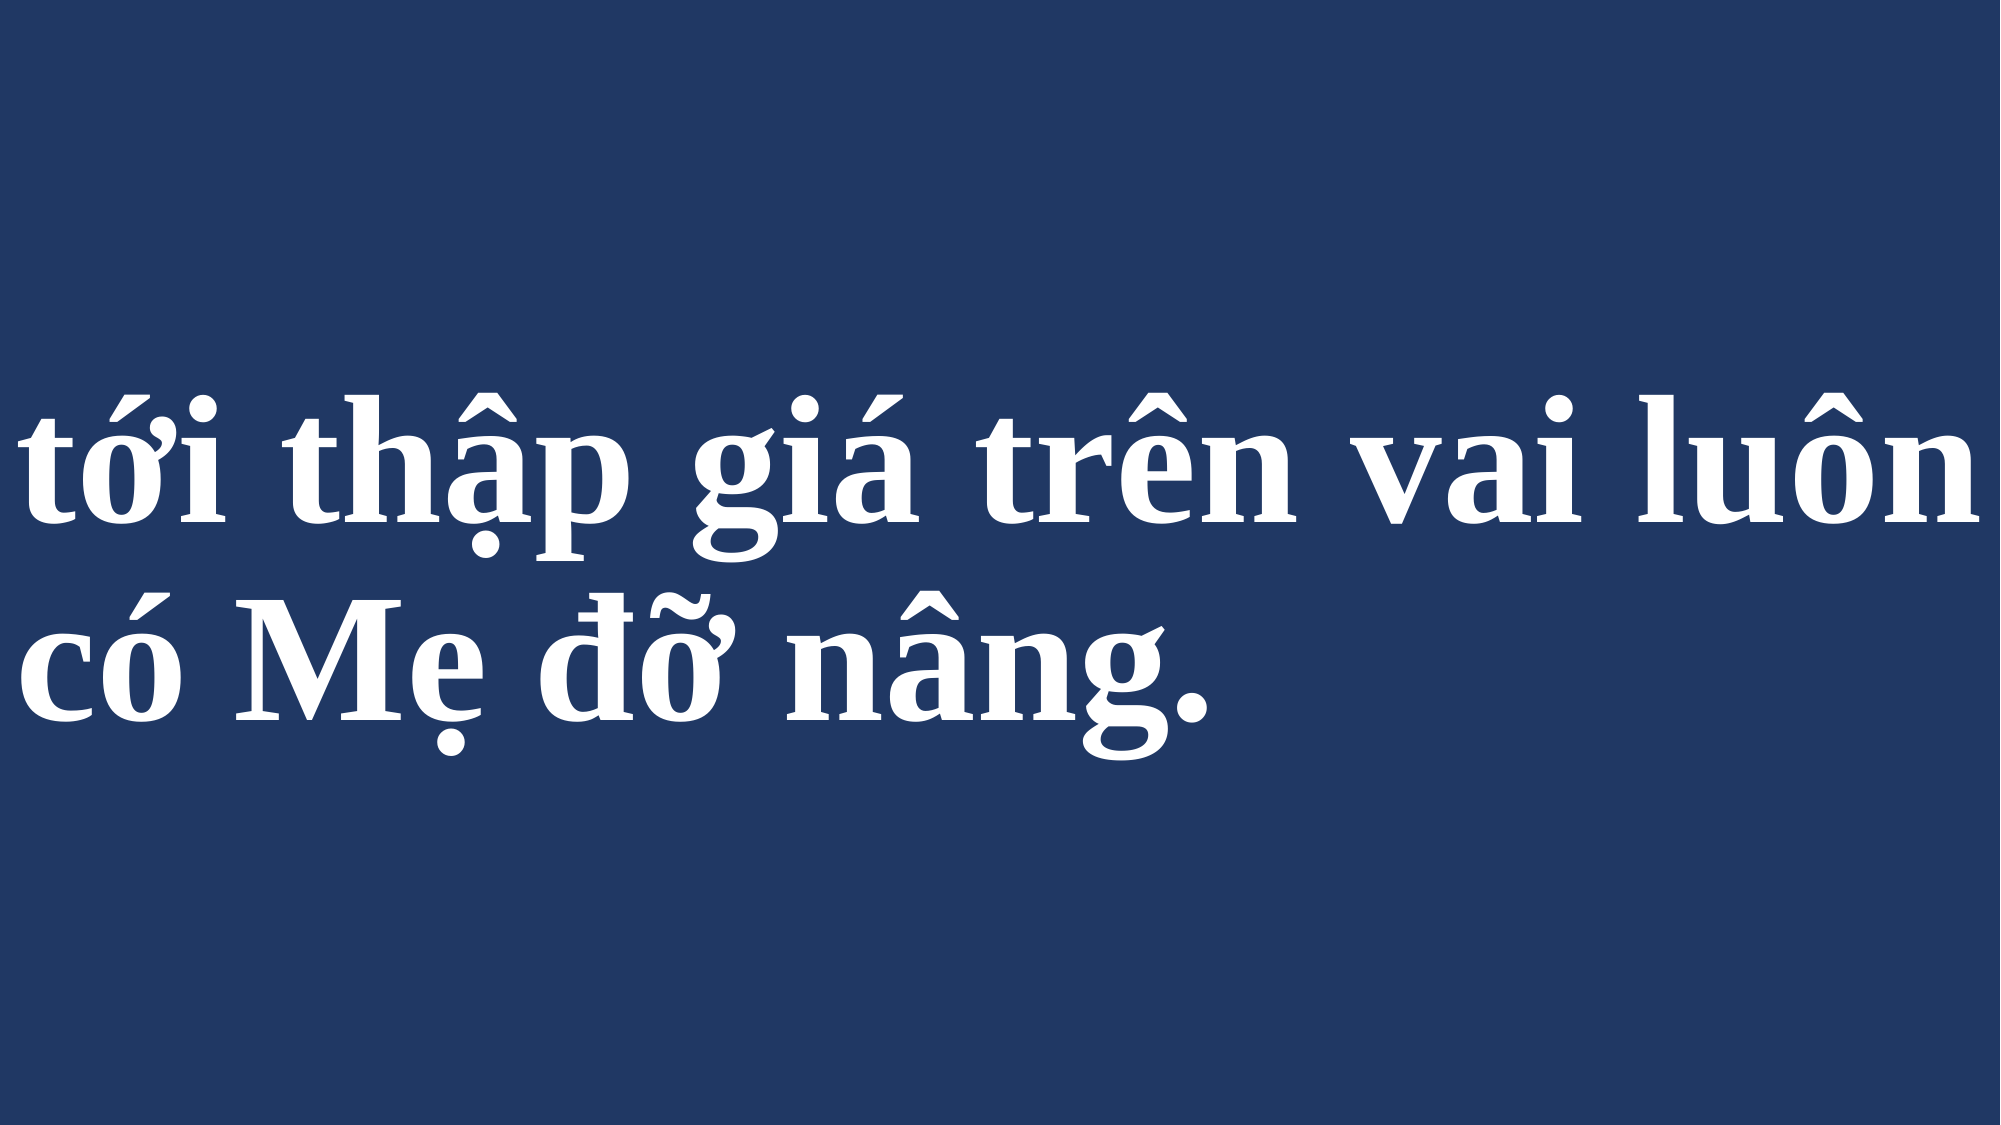

# tới thập giá trên vai luôn có Mẹ đỡ nâng.